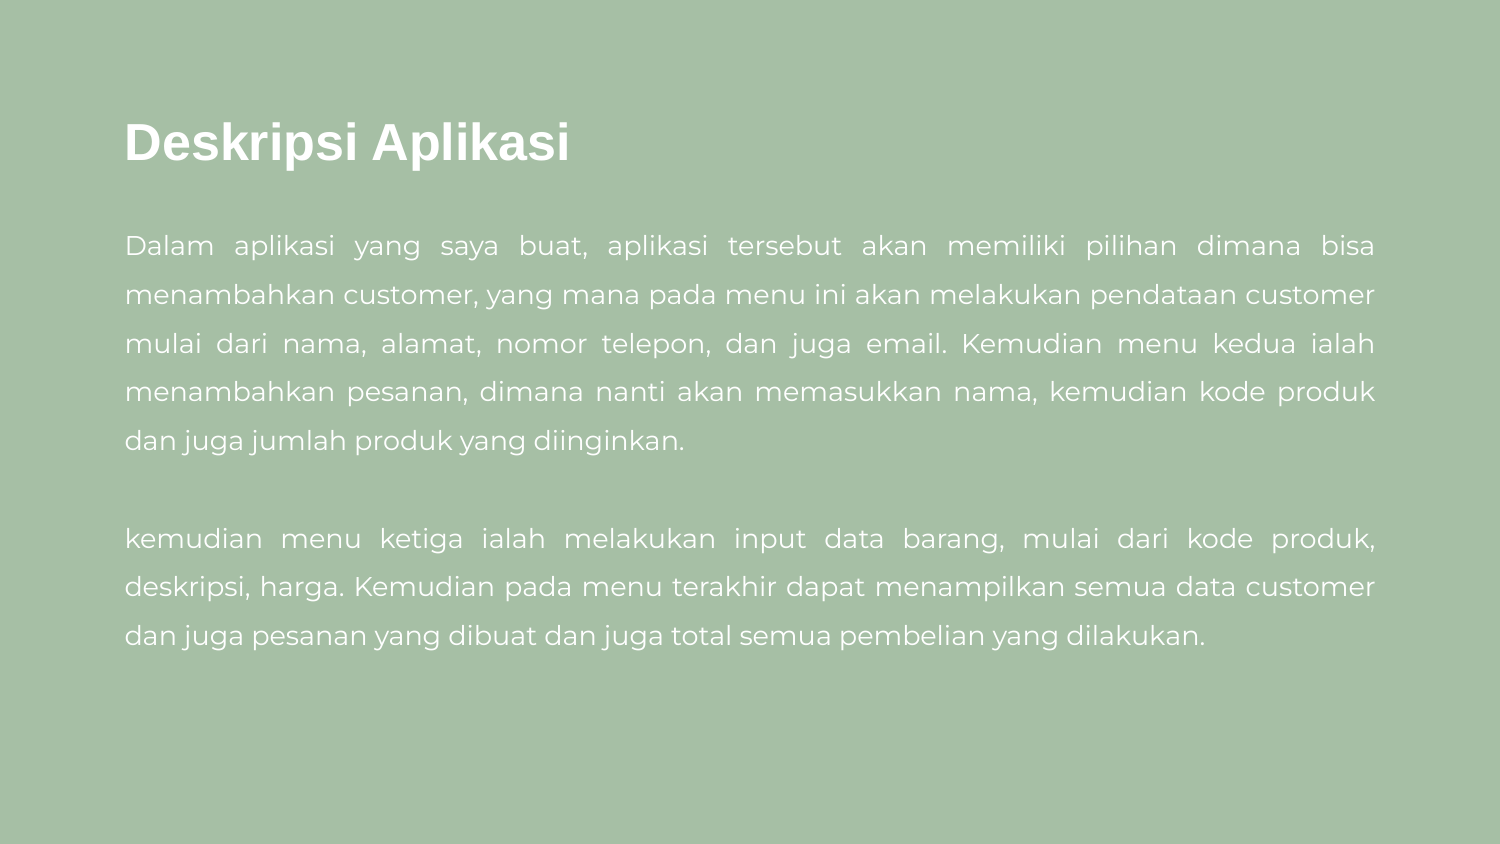

# Deskripsi Aplikasi
Dalam aplikasi yang saya buat, aplikasi tersebut akan memiliki pilihan dimana bisa menambahkan customer, yang mana pada menu ini akan melakukan pendataan customer mulai dari nama, alamat, nomor telepon, dan juga email. Kemudian menu kedua ialah menambahkan pesanan, dimana nanti akan memasukkan nama, kemudian kode produk dan juga jumlah produk yang diinginkan.

kemudian menu ketiga ialah melakukan input data barang, mulai dari kode produk, deskripsi, harga. Kemudian pada menu terakhir dapat menampilkan semua data customer dan juga pesanan yang dibuat dan juga total semua pembelian yang dilakukan.